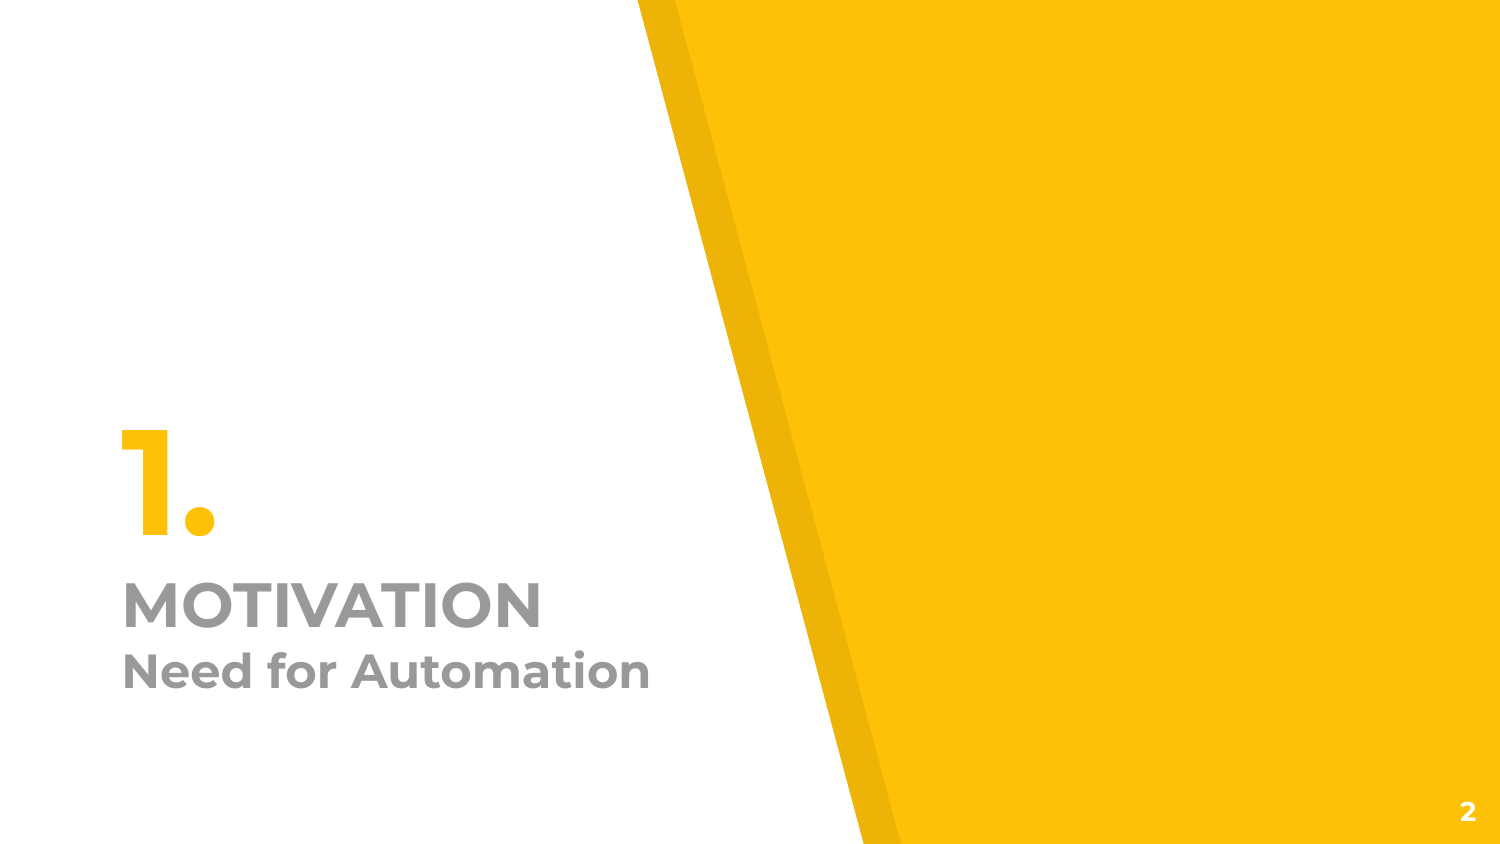

# 1.
MOTIVATION
Need for Automation
2